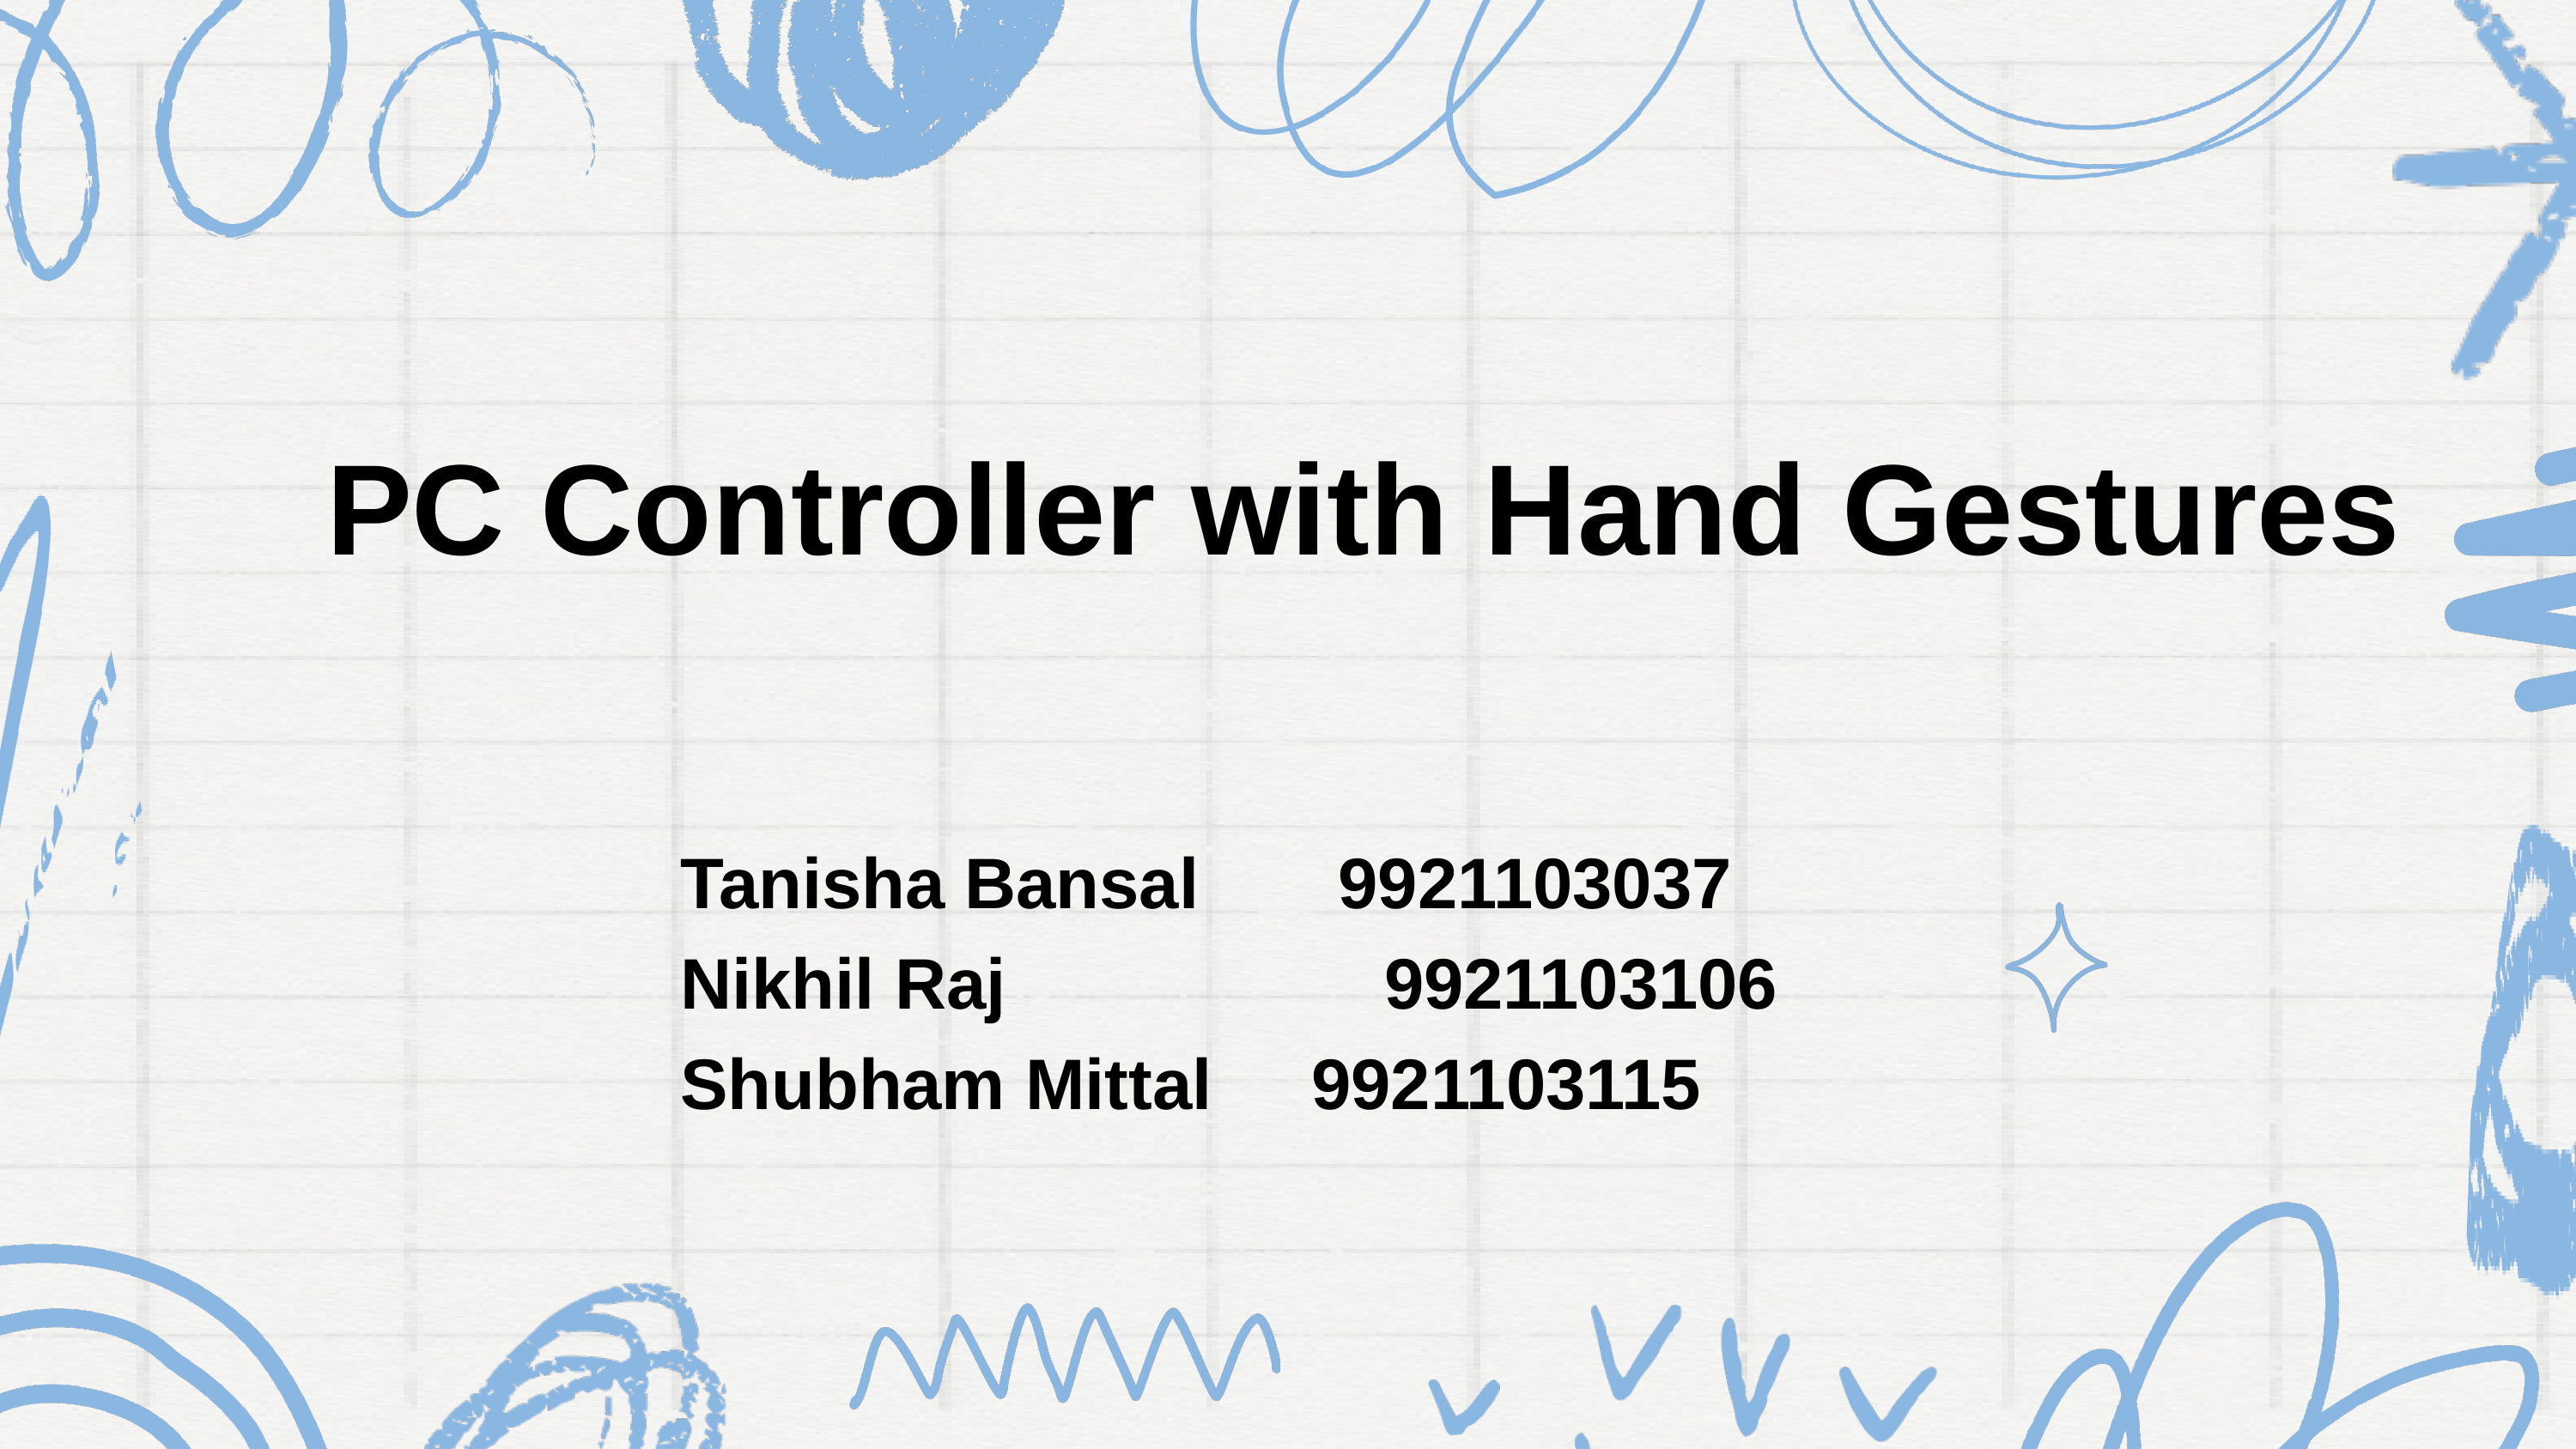

PC Controller with Hand Gestures

Tanisha Bansal       9921103037
Nikhil Raj                   9921103106
Shubham Mittal     9921103115